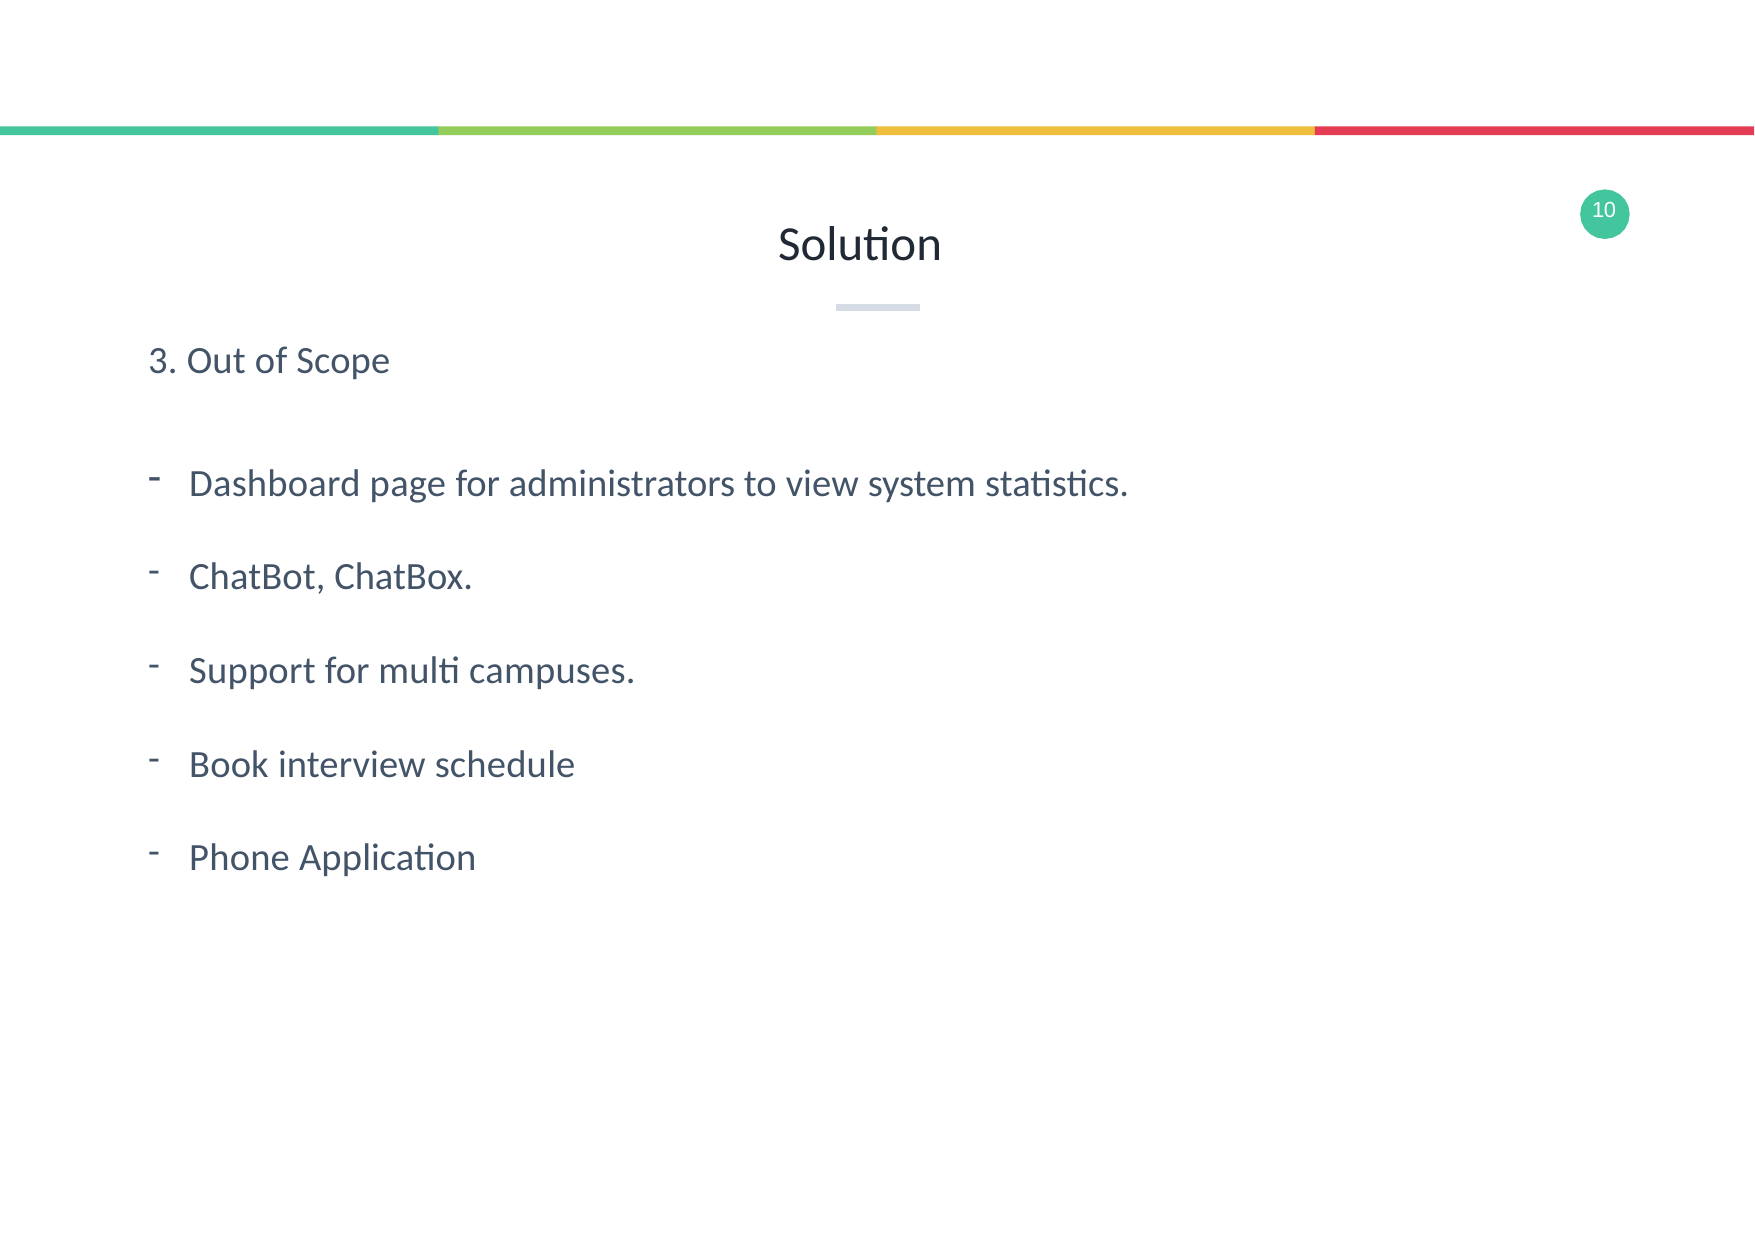

10
# Solution

3. Out of Scope

Dashboard page for administrators to view system statistics.

ChatBot, ChatBox.

Support for multi campuses.

Book interview schedule

Phone Application